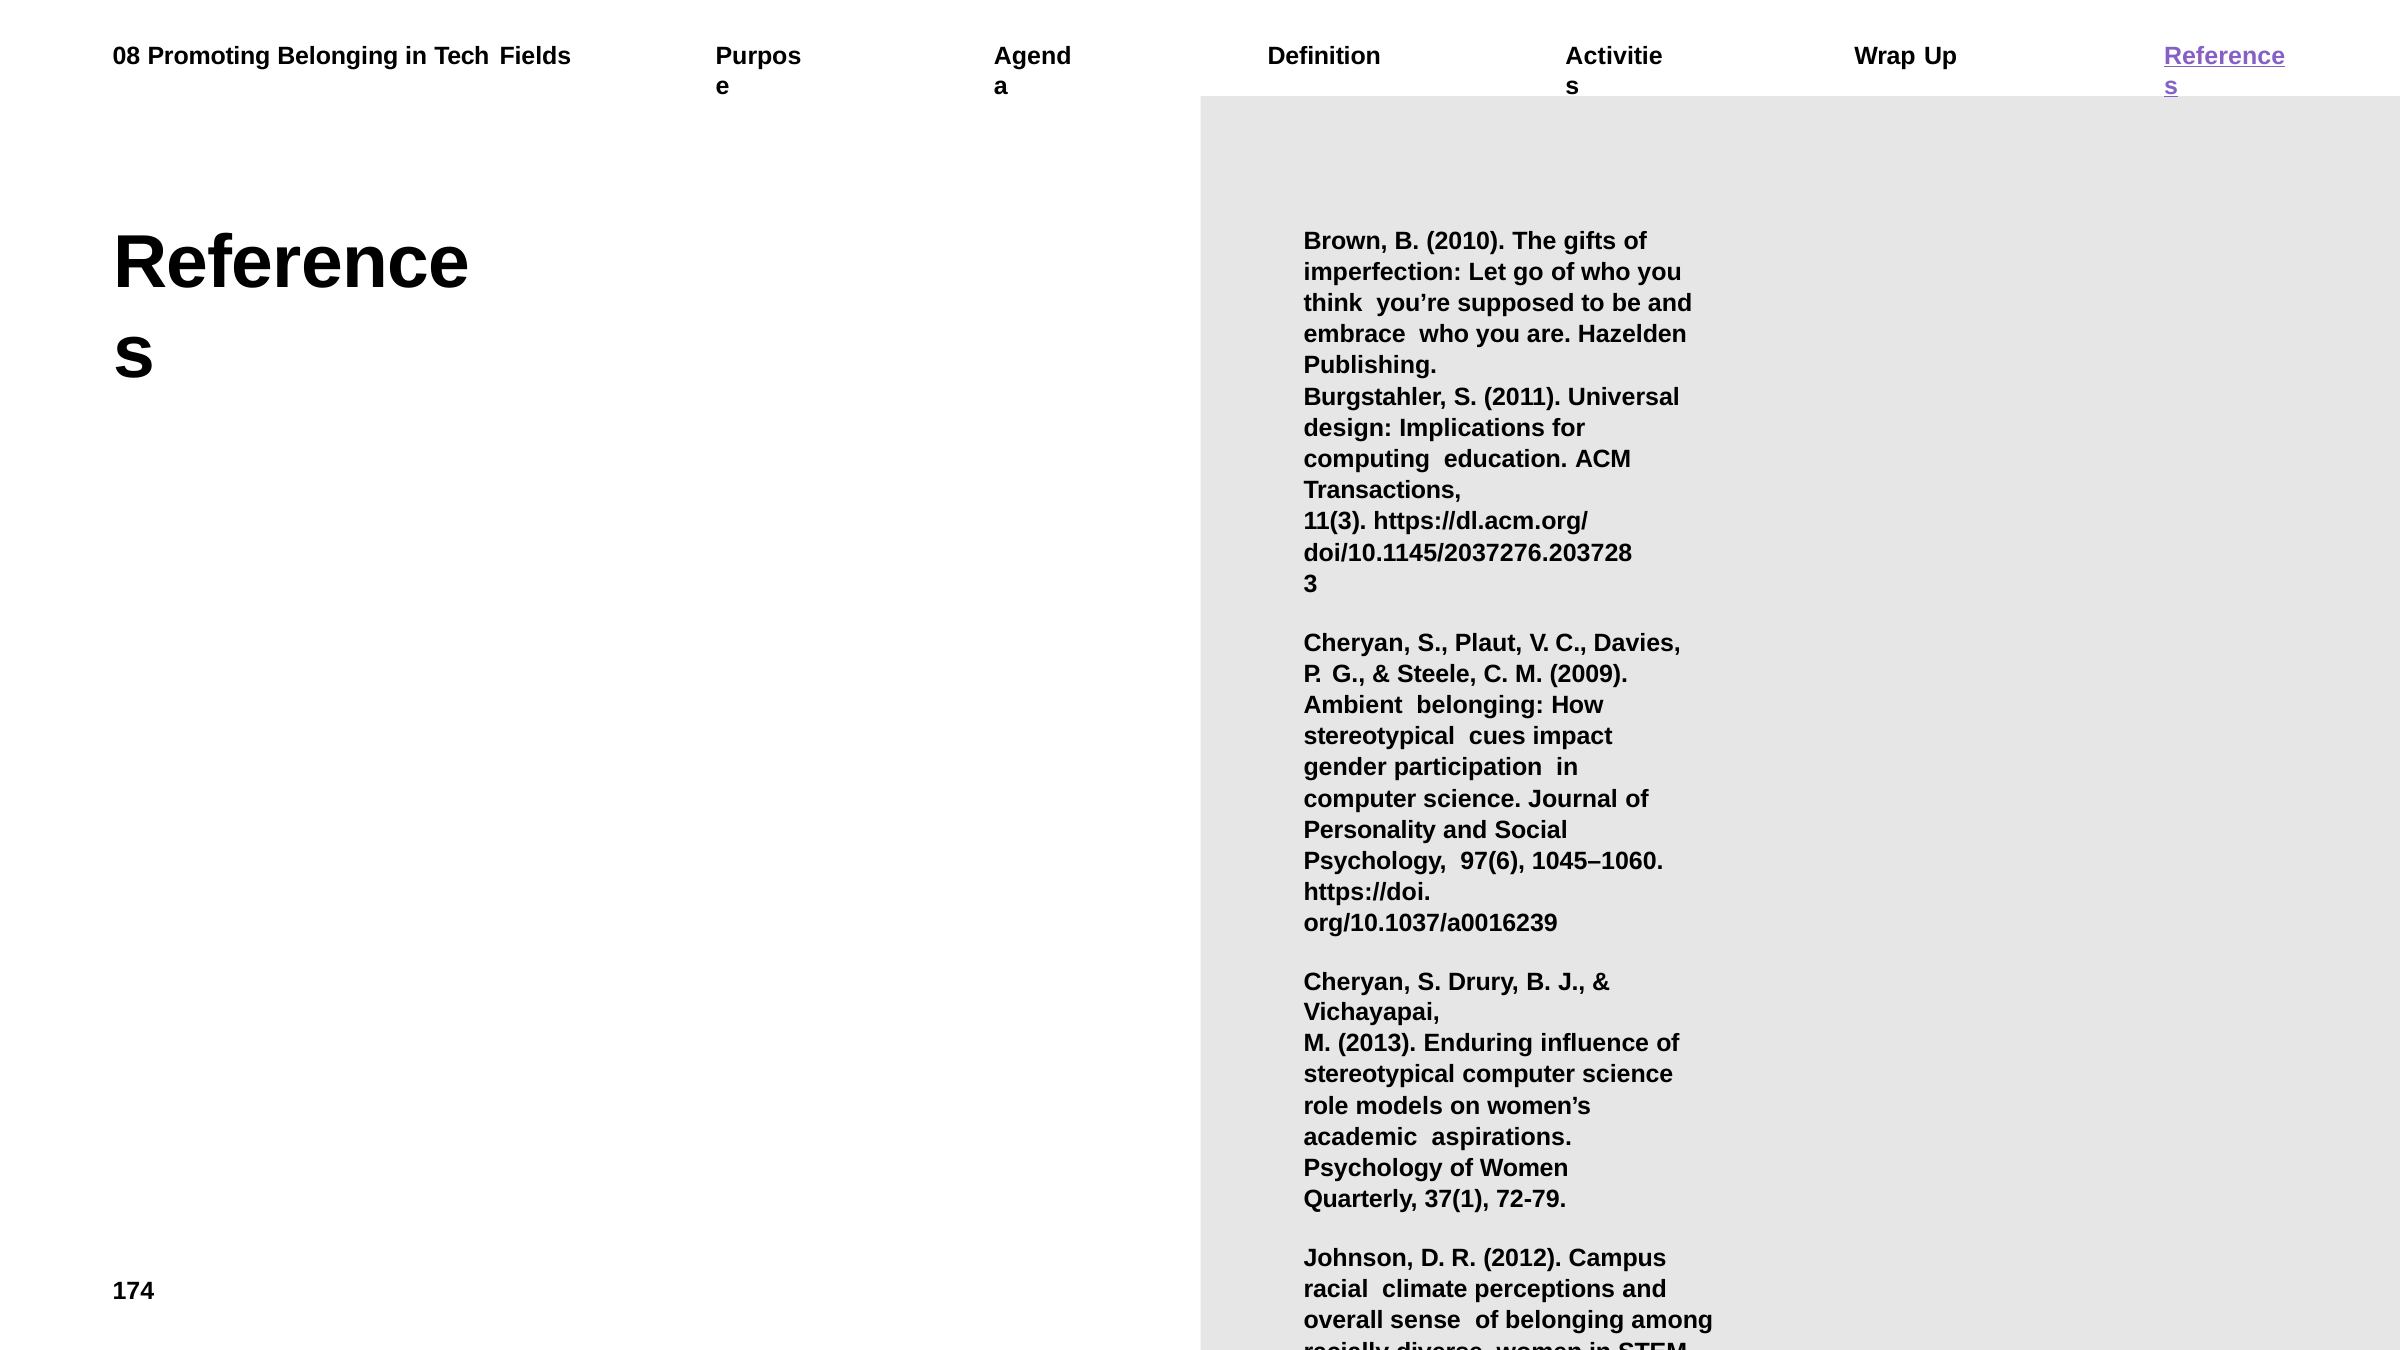

08 Promoting Belonging in Tech Fields
Purpose
Agenda
Definition
Activities
Wrap Up
References

References
Brown, B. (2010). The gifts of  imperfection: Let go of who you think  you’re supposed to be and embrace  who you are. Hazelden Publishing.
Burgstahler, S. (2011). Universal  design: Implications for computing  education. ACM Transactions,
11(3). https://dl.acm.org/  doi/10.1145/2037276.2037283

Cheryan, S., Plaut, V. C., Davies, P.  G., & Steele, C. M. (2009). Ambient  belonging: How stereotypical  cues impact gender participation  in computer science. Journal of  Personality and Social Psychology,  97(6), 1045–1060. https://doi.  org/10.1037/a0016239

Cheryan, S. Drury, B. J., & Vichayapai,
M. (2013). Enduring influence of  stereotypical computer science  role models on women’s academic  aspirations. Psychology of Women  Quarterly, 37(1), 72-79.

Johnson, D. R. (2012). Campus racial  climate perceptions and overall sense  of belonging among racially diverse  women in STEM majors. Journal of  College Student Development, 53(2),  336-346.
174